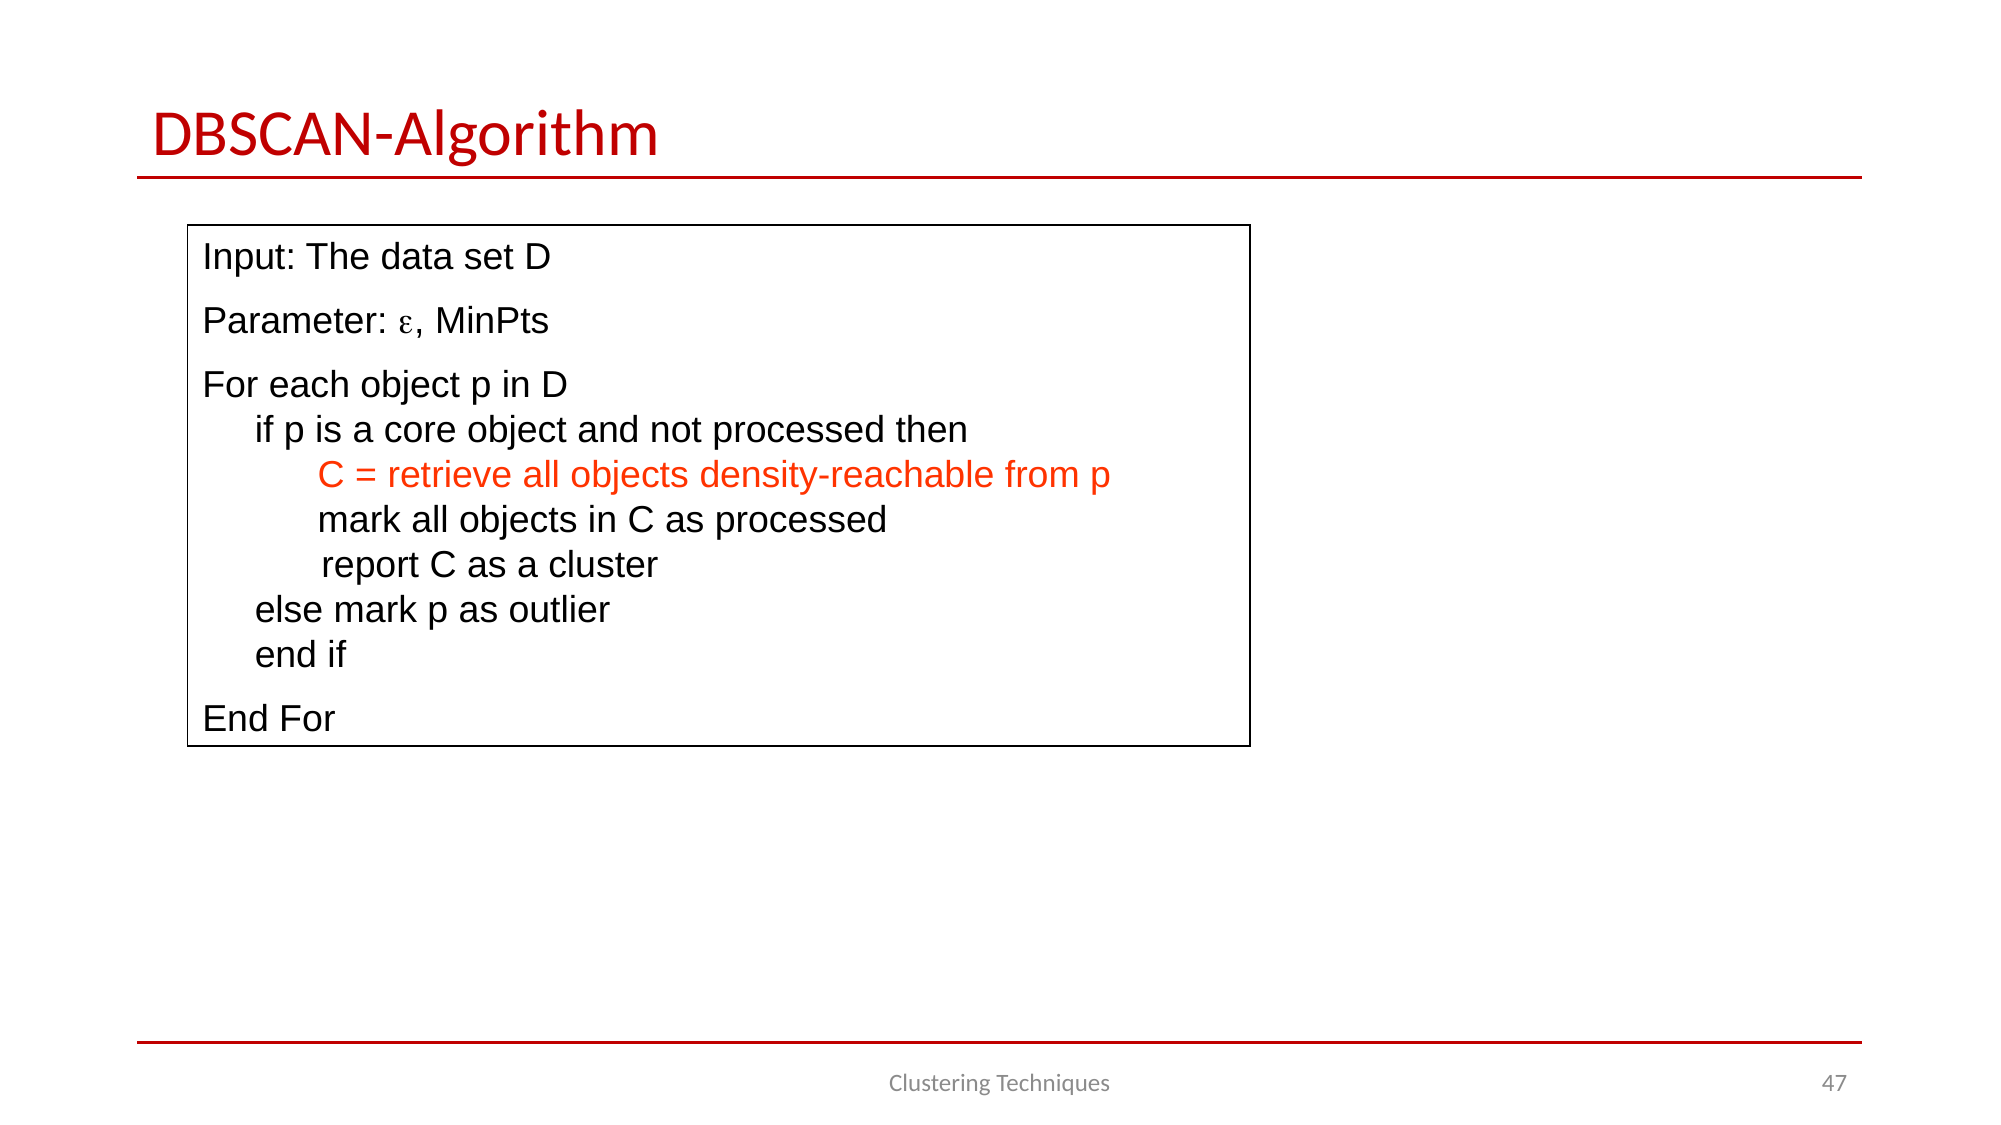

# DBSCAN-Algorithm
Input: The data set D
Parameter: ε, MinPts
For each object p in D
     if p is a core object and not processed then
           C = retrieve all objects density-reachable from p
           mark all objects in C as processed
	      report C as a cluster
     else mark p as outlier
     end if
End For
Clustering Techniques
47